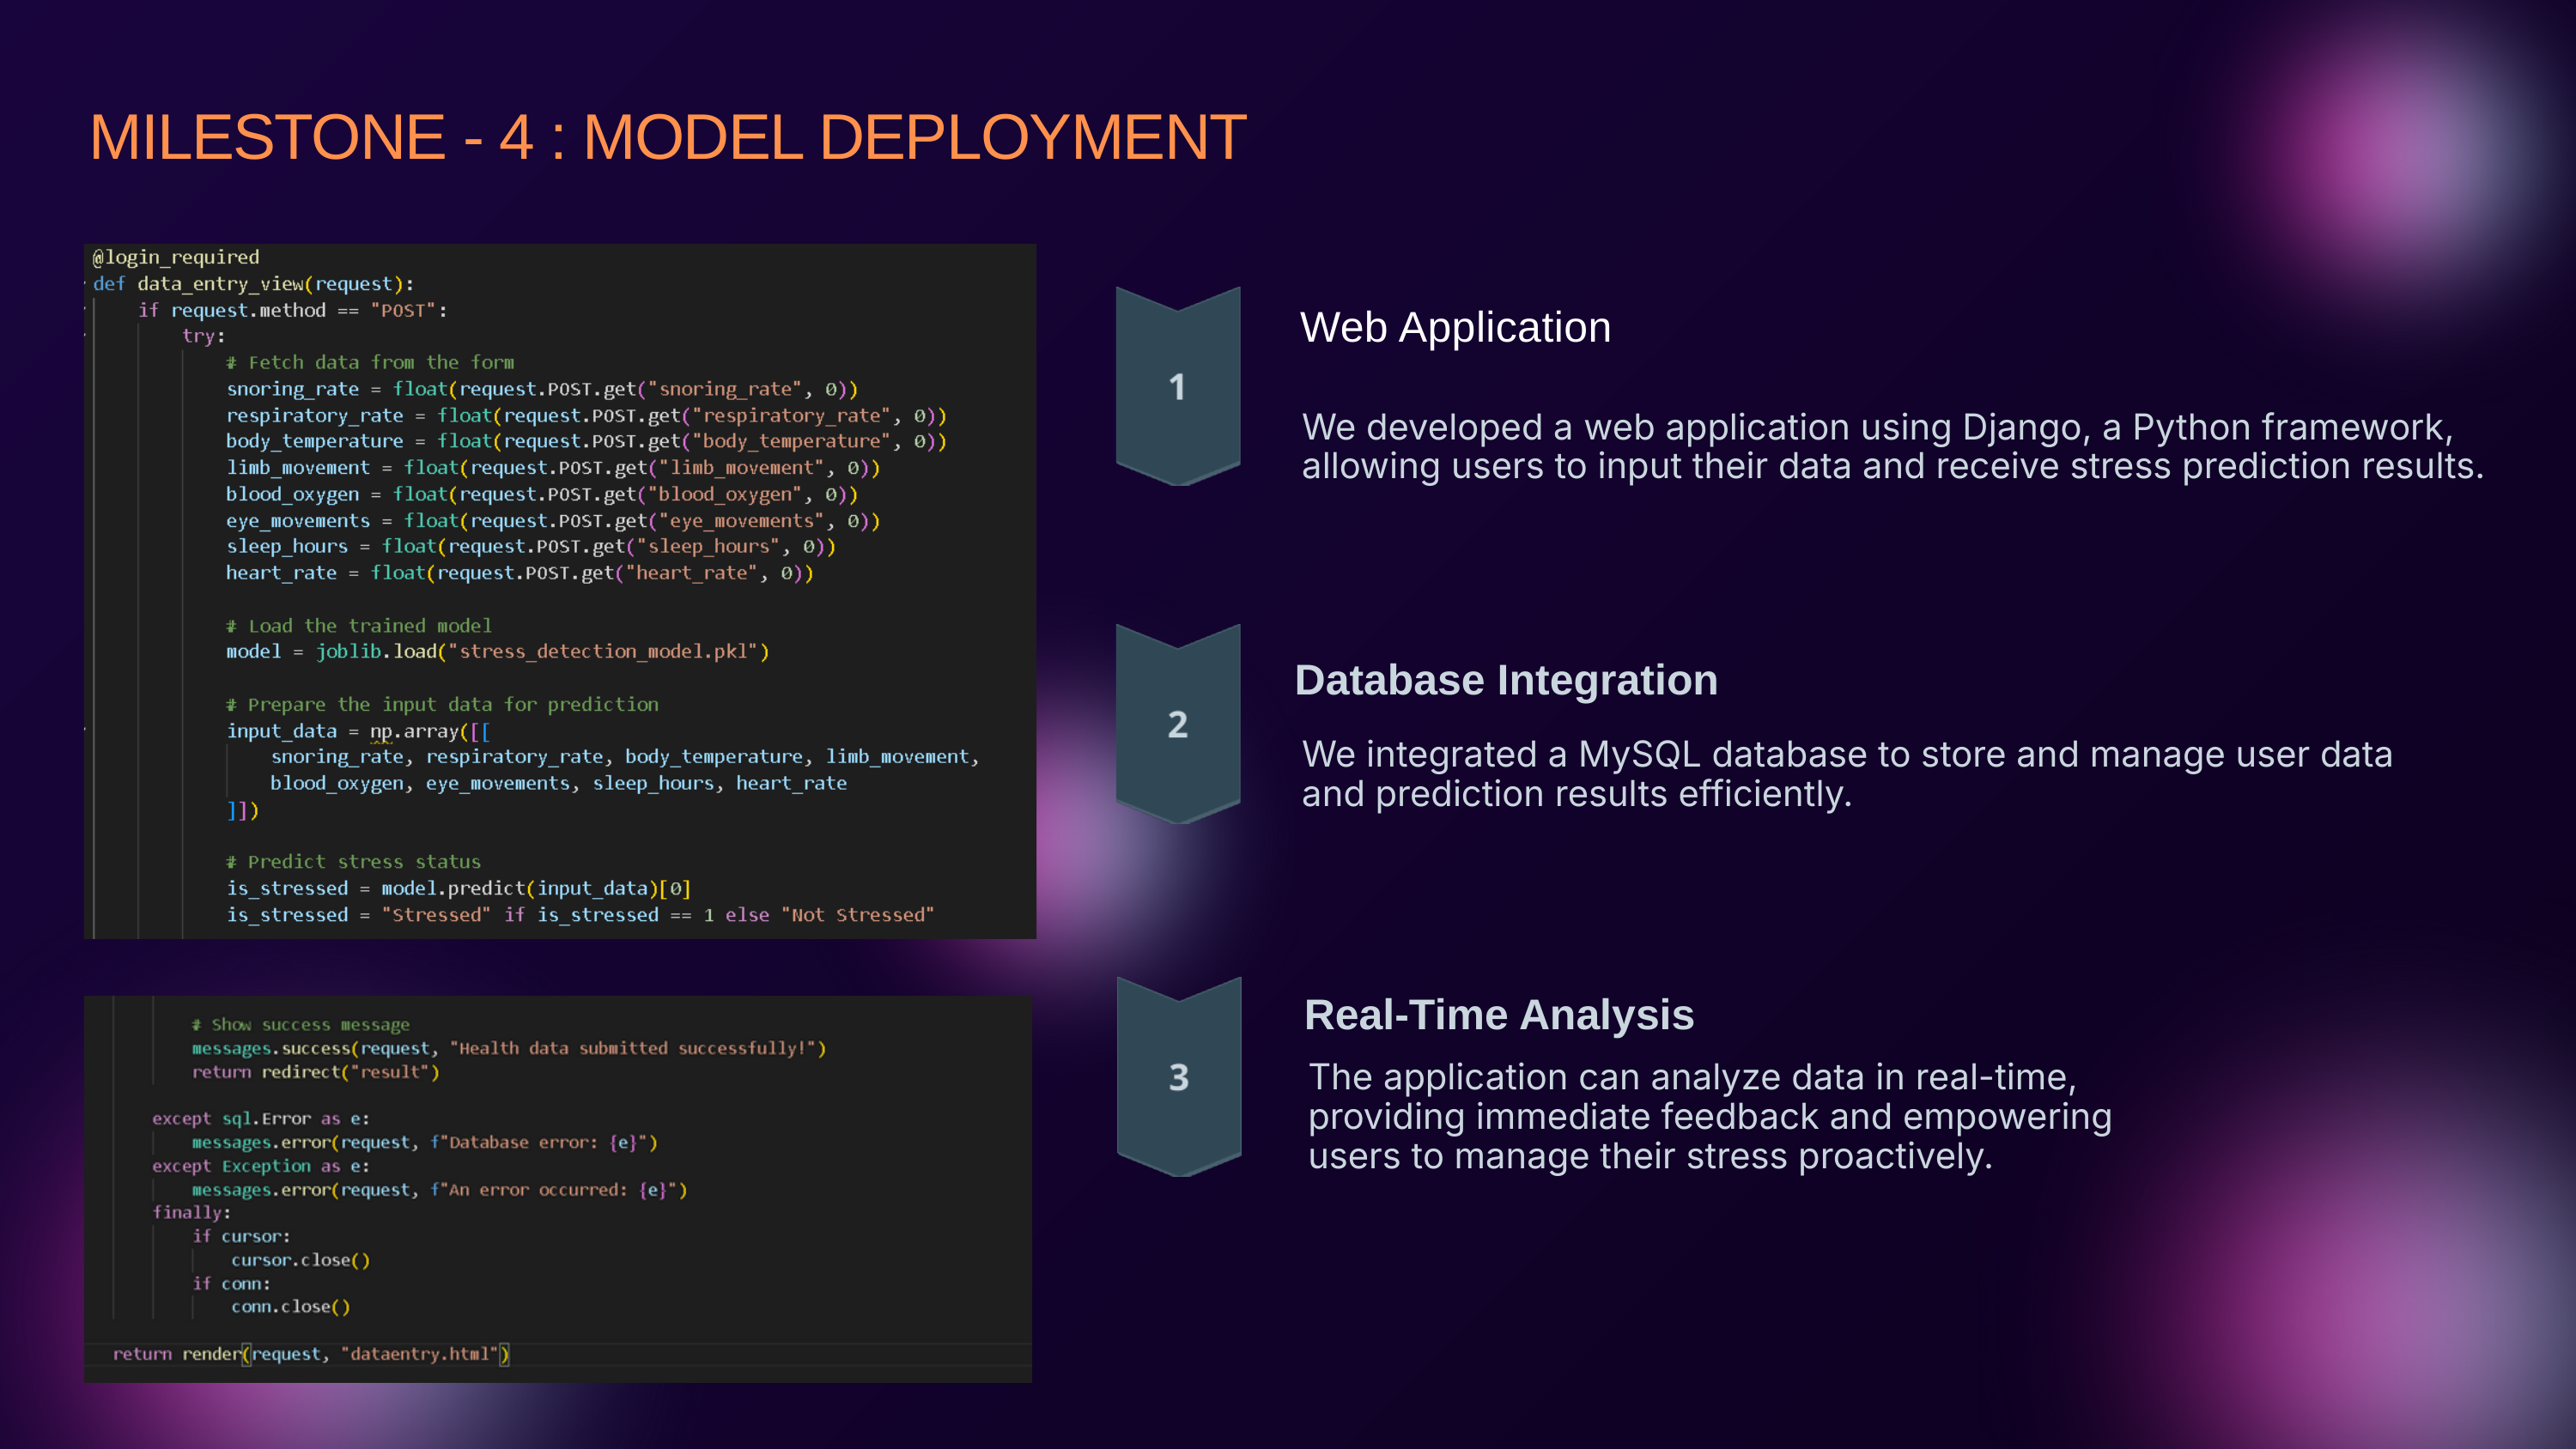

MILESTONE - 4 : MODEL DEPLOYMENT

Web Application
We developed a web application using Django, a Python framework, allowing users to input their data and receive stress prediction results.

Database Integration
We integrated a MySQL database to store and manage user data and prediction results efficiently.

Real-Time Analysis
The application can analyze data in real-time, providing immediate feedback and empowering users to manage their stress proactively.